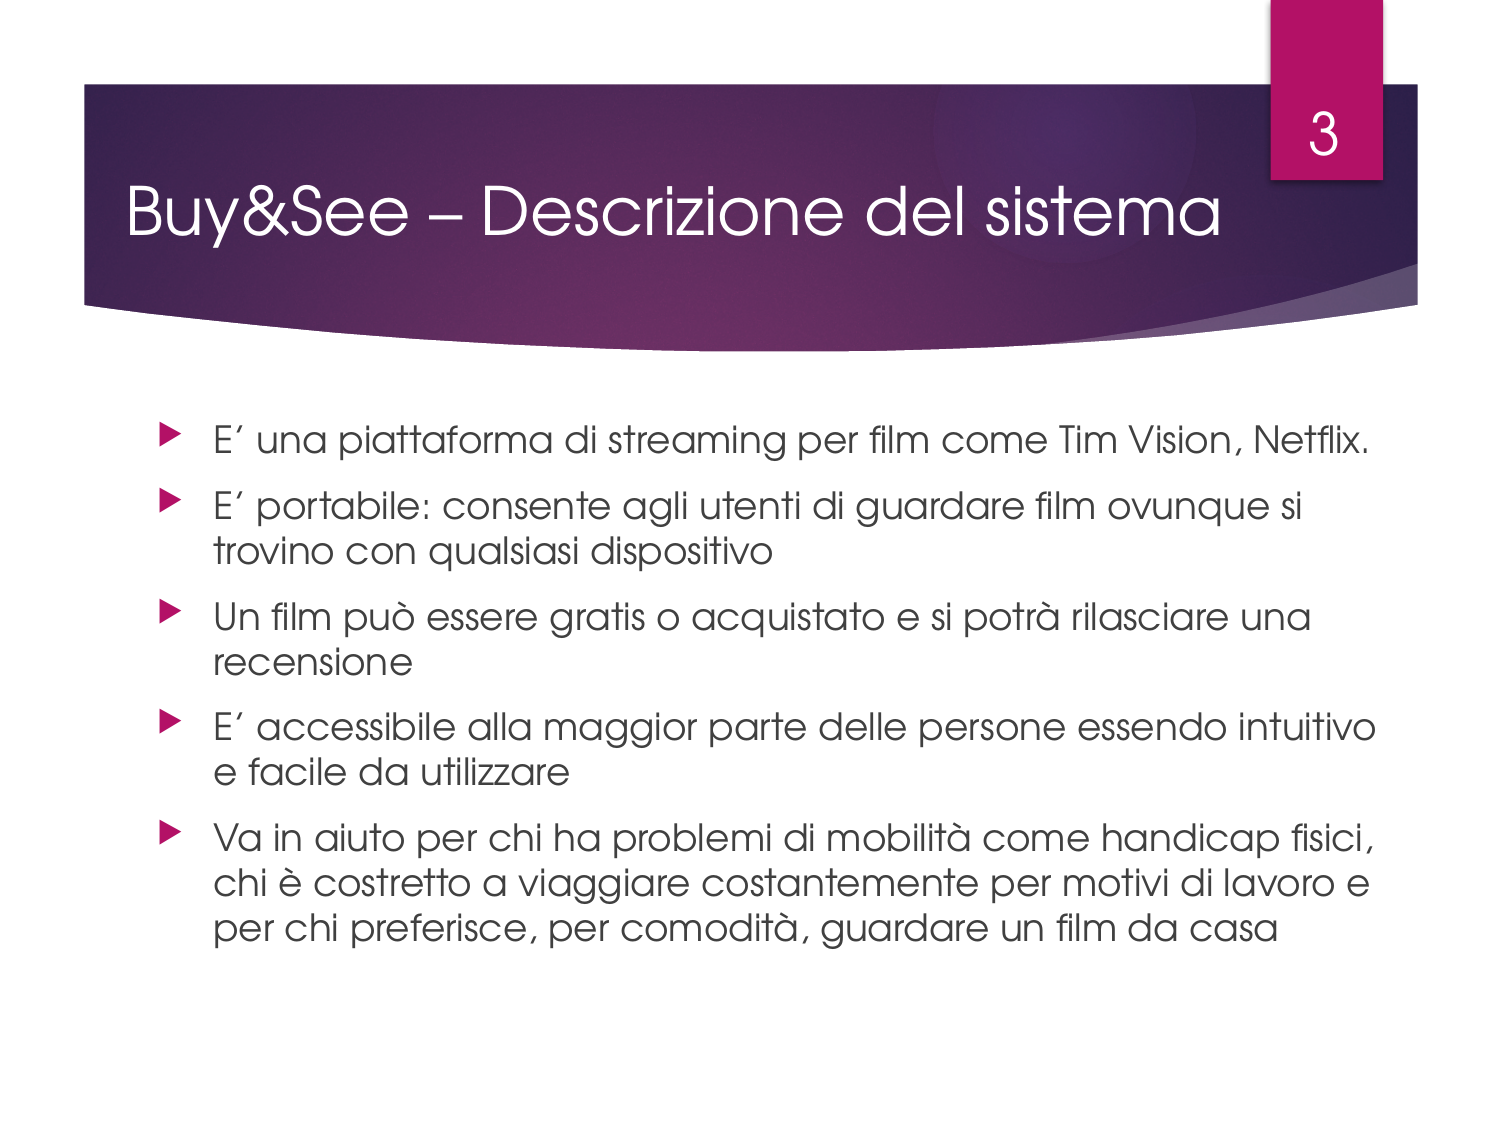

3
# Buy&See – Descrizione del sistema
E’ una piattaforma di streaming per film come Tim Vision, Netflix.
E’ portabile: consente agli utenti di guardare film ovunque si trovino con qualsiasi dispositivo
Un film può essere gratis o acquistato e si potrà rilasciare una recensione
E’ accessibile alla maggior parte delle persone essendo intuitivo e facile da utilizzare
Va in aiuto per chi ha problemi di mobilità come handicap fisici, chi è costretto a viaggiare costantemente per motivi di lavoro e per chi preferisce, per comodità, guardare un film da casa